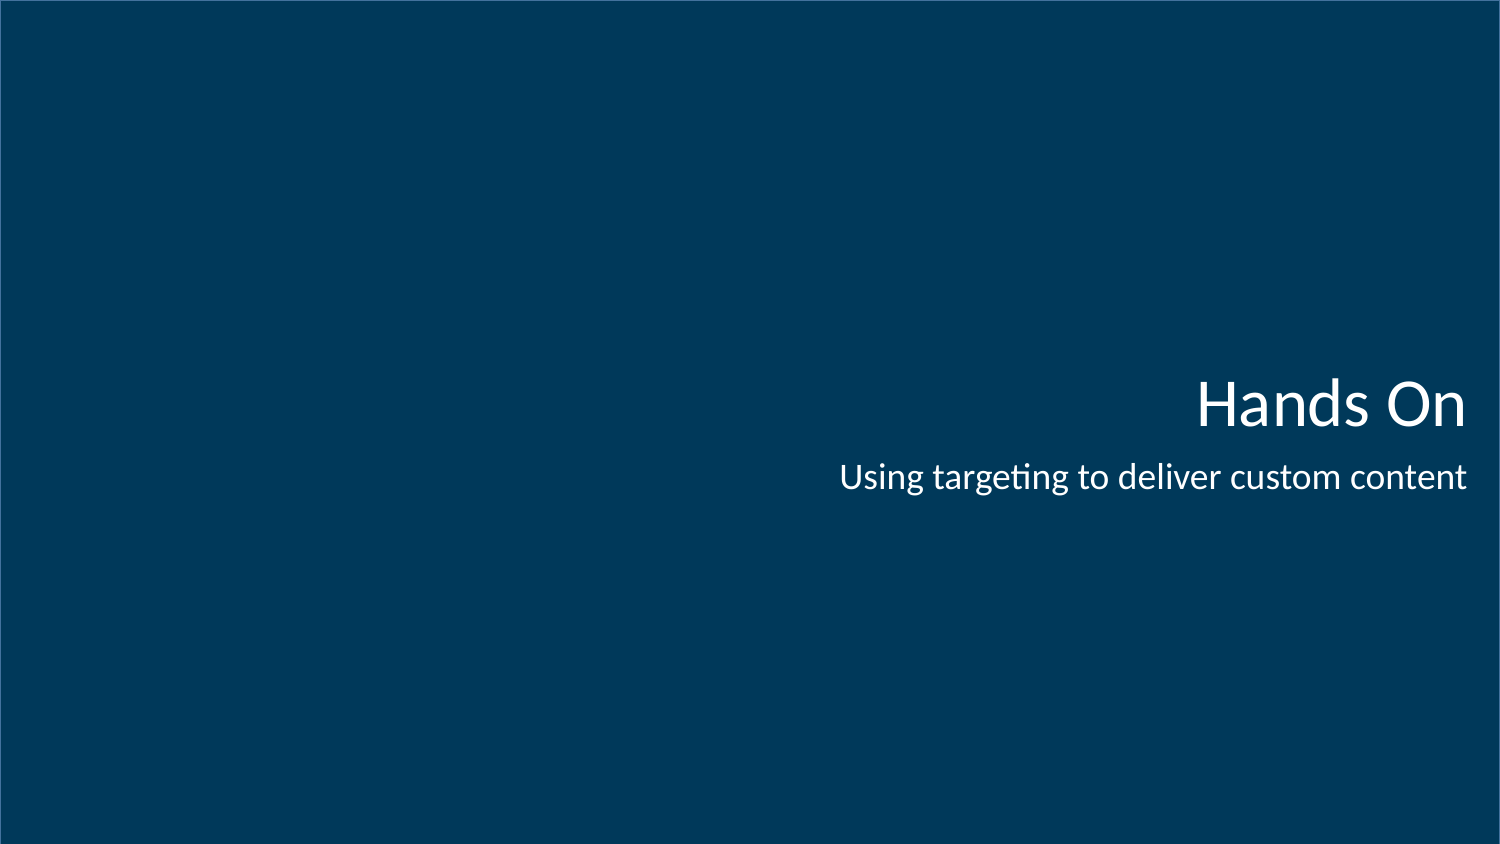

# Hands On
Using targeting to deliver custom content